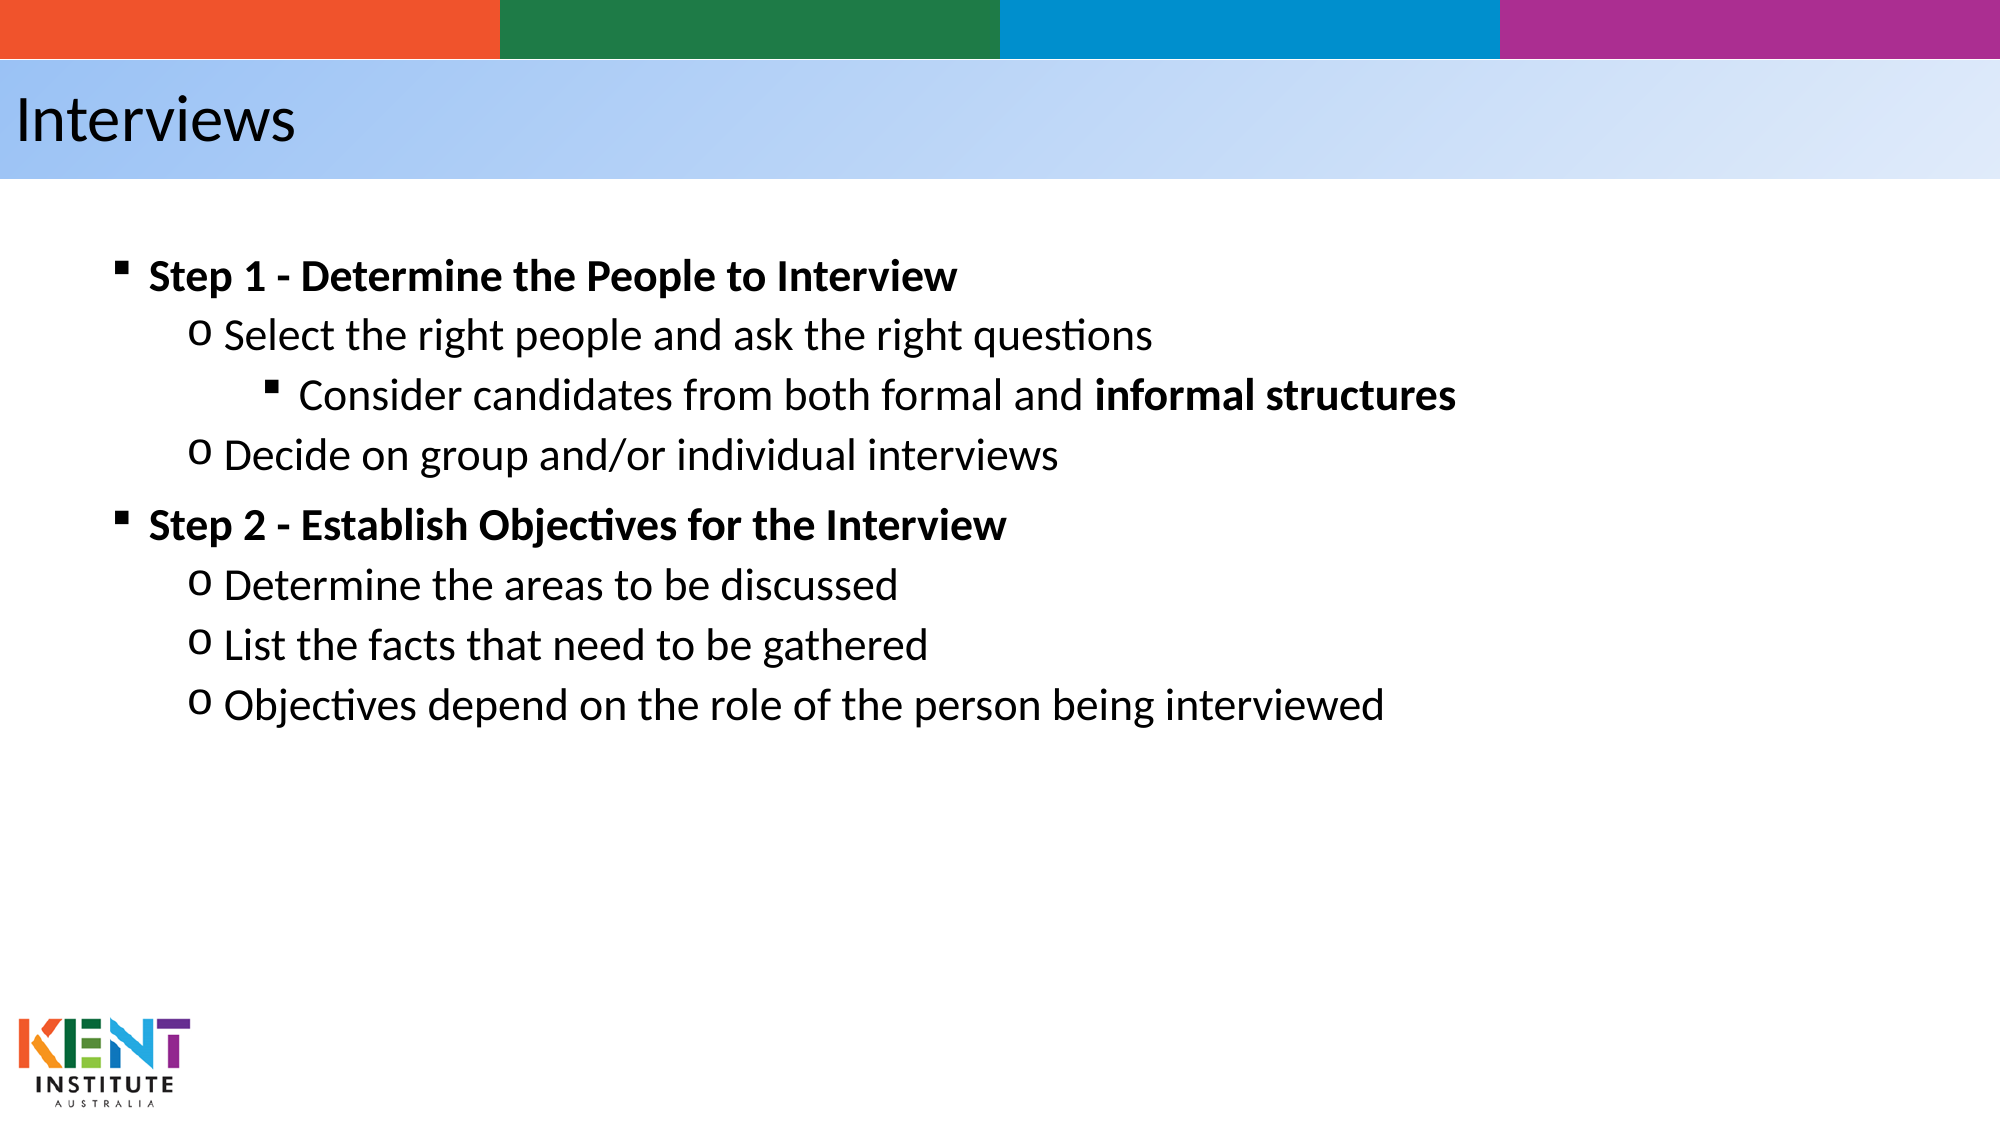

# Interviews
Step 1 - Determine the People to Interview
Select the right people and ask the right questions
Consider candidates from both formal and informal structures
Decide on group and/or individual interviews
Step 2 - Establish Objectives for the Interview
Determine the areas to be discussed
List the facts that need to be gathered
Objectives depend on the role of the person being interviewed
36